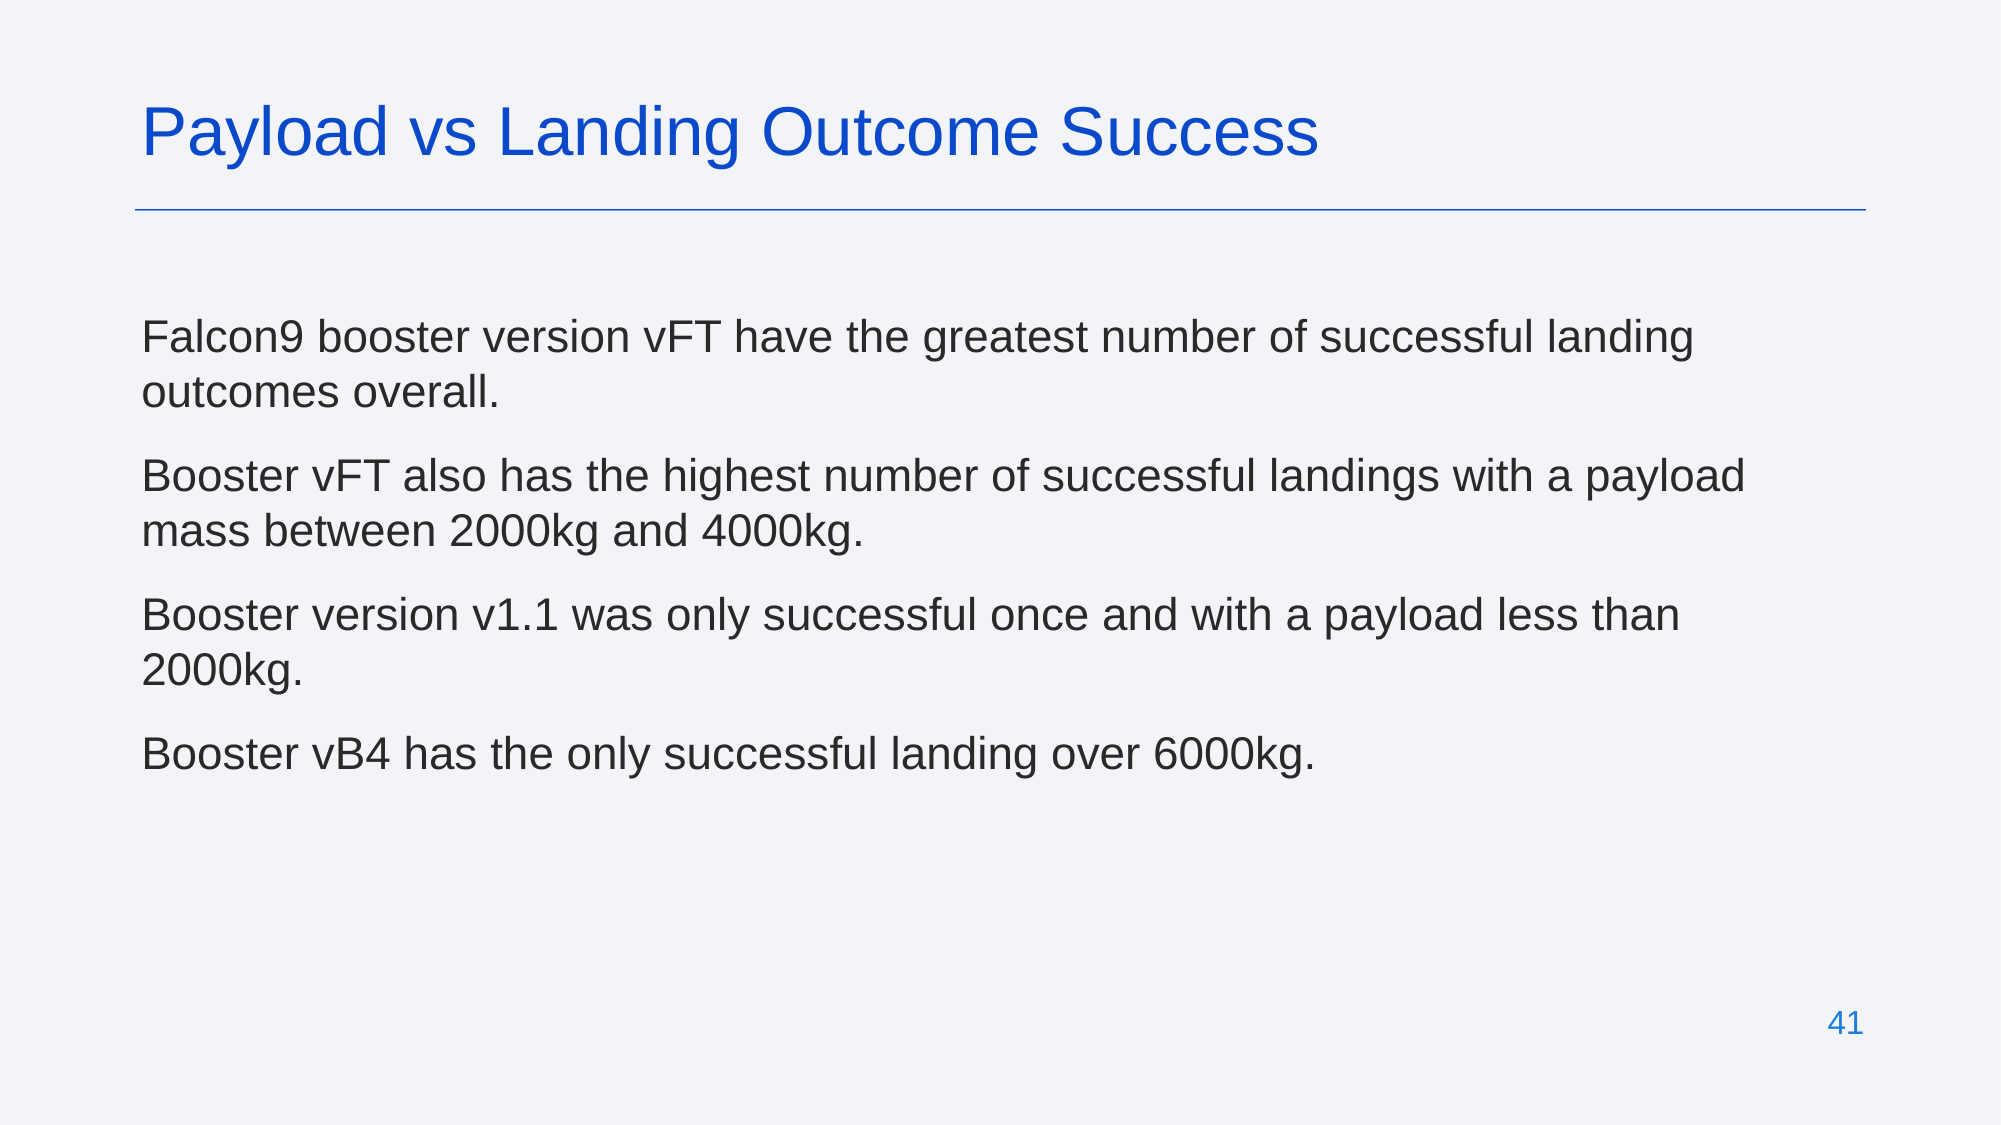

Payload vs Landing Outcome Success
Falcon9 booster version vFT have the greatest number of successful landing outcomes overall.
Booster vFT also has the highest number of successful landings with a payload mass between 2000kg and 4000kg.
Booster version v1.1 was only successful once and with a payload less than 2000kg.
Booster vB4 has the only successful landing over 6000kg.

41